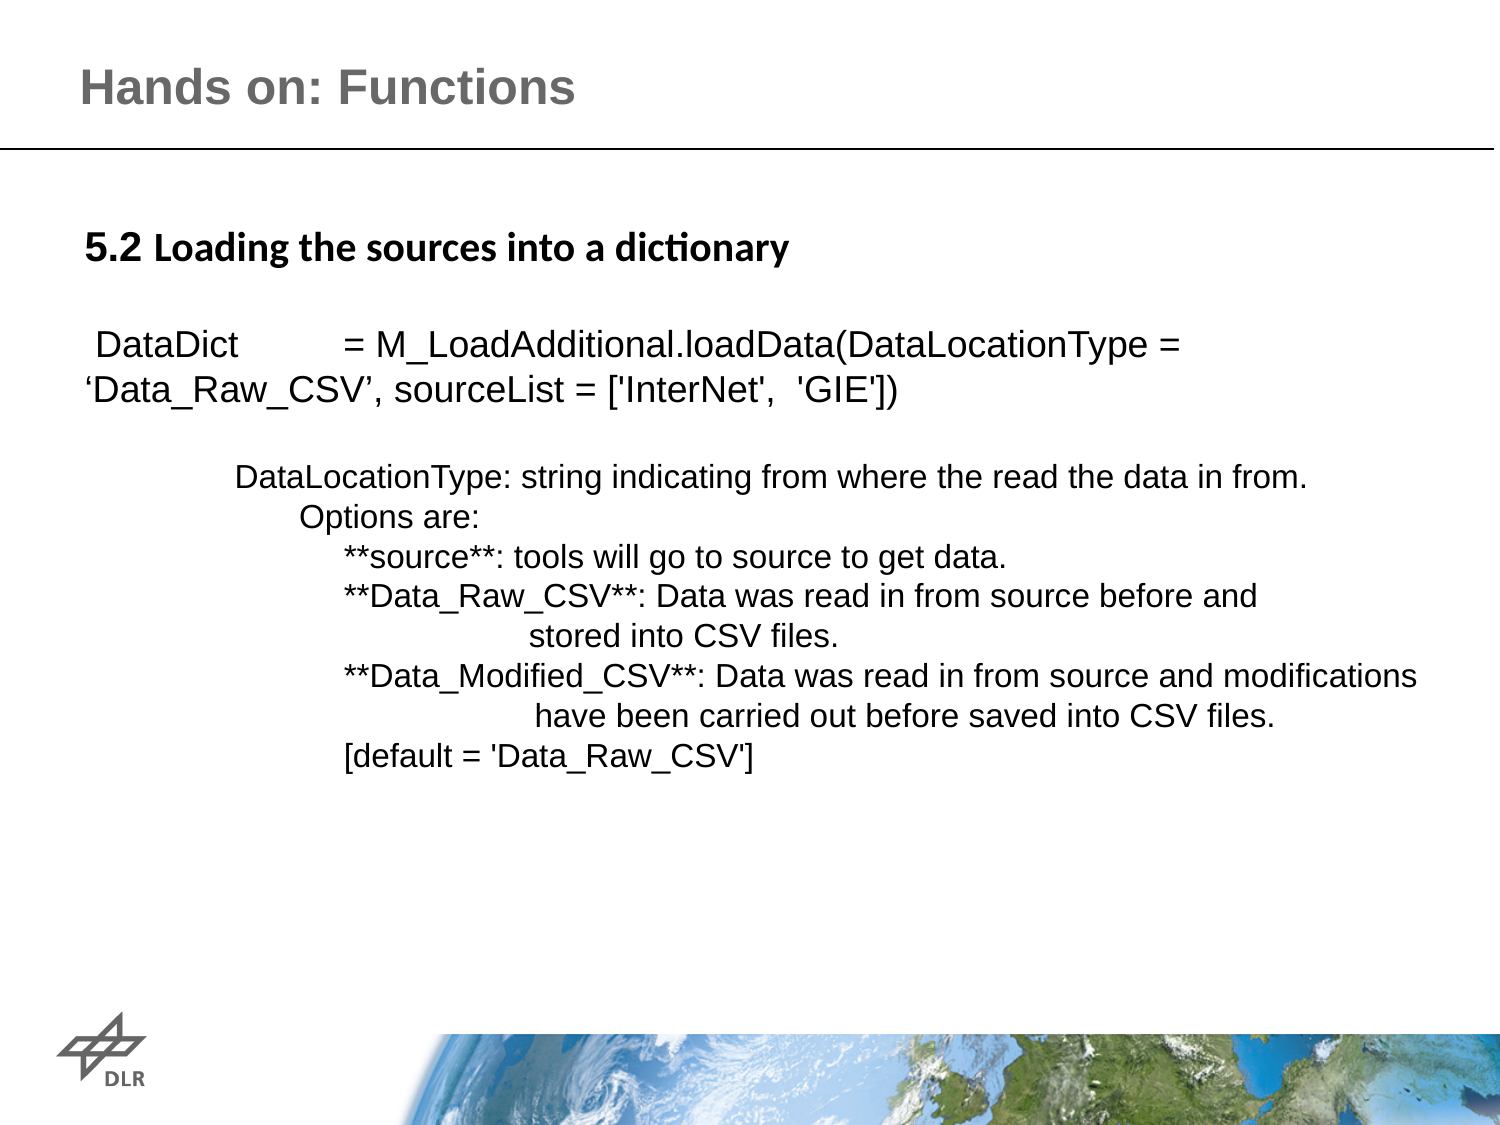

Hands on: Functions
5.2 Loading the sources into a dictionary

 DataDict          = M_LoadAdditional.loadData(DataLocationType = ‘Data_Raw_CSV’, sourceList = ['InterNet',  'GIE'])

 	DataLocationType: string indicating from where the read the data in from.
	       Options are:
                            **source**: tools will go to source to get data.
                            **Data_Raw_CSV**: Data was read in from source before and
                                                stored into CSV files.
                            **Data_Modified_CSV**: Data was read in from source and modifications
    			have been carried out before saved into CSV files.
                            [default = 'Data_Raw_CSV']